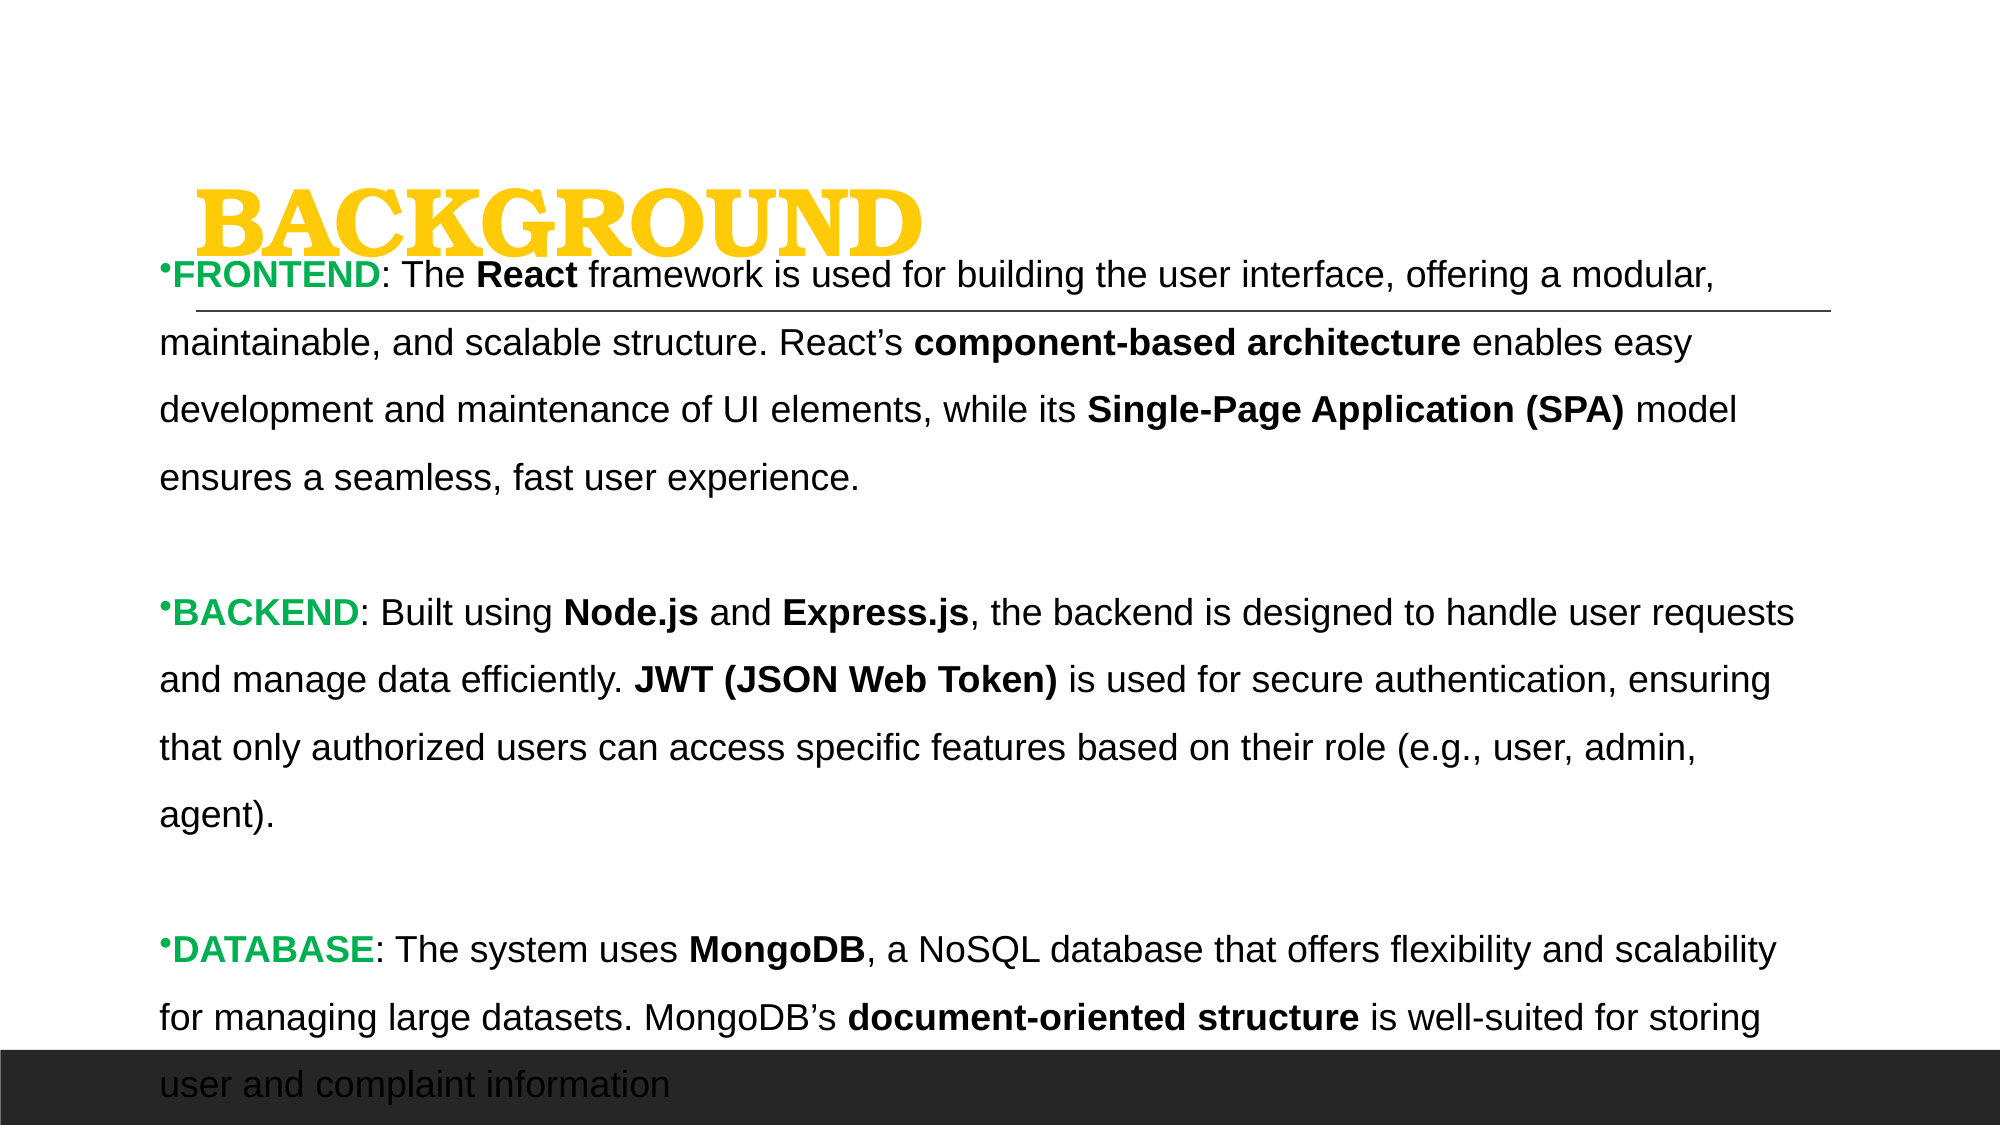

# BACKGROUND
FRONTEND: The React framework is used for building the user interface, offering a modular, maintainable, and scalable structure. React’s component-based architecture enables easy development and maintenance of UI elements, while its Single-Page Application (SPA) model ensures a seamless, fast user experience.

BACKEND: Built using Node.js and Express.js, the backend is designed to handle user requests and manage data efficiently. JWT (JSON Web Token) is used for secure authentication, ensuring that only authorized users can access specific features based on their role (e.g., user, admin, agent).

DATABASE: The system uses MongoDB, a NoSQL database that offers flexibility and scalability for managing large datasets. MongoDB’s document-oriented structure is well-suited for storing user and complaint information